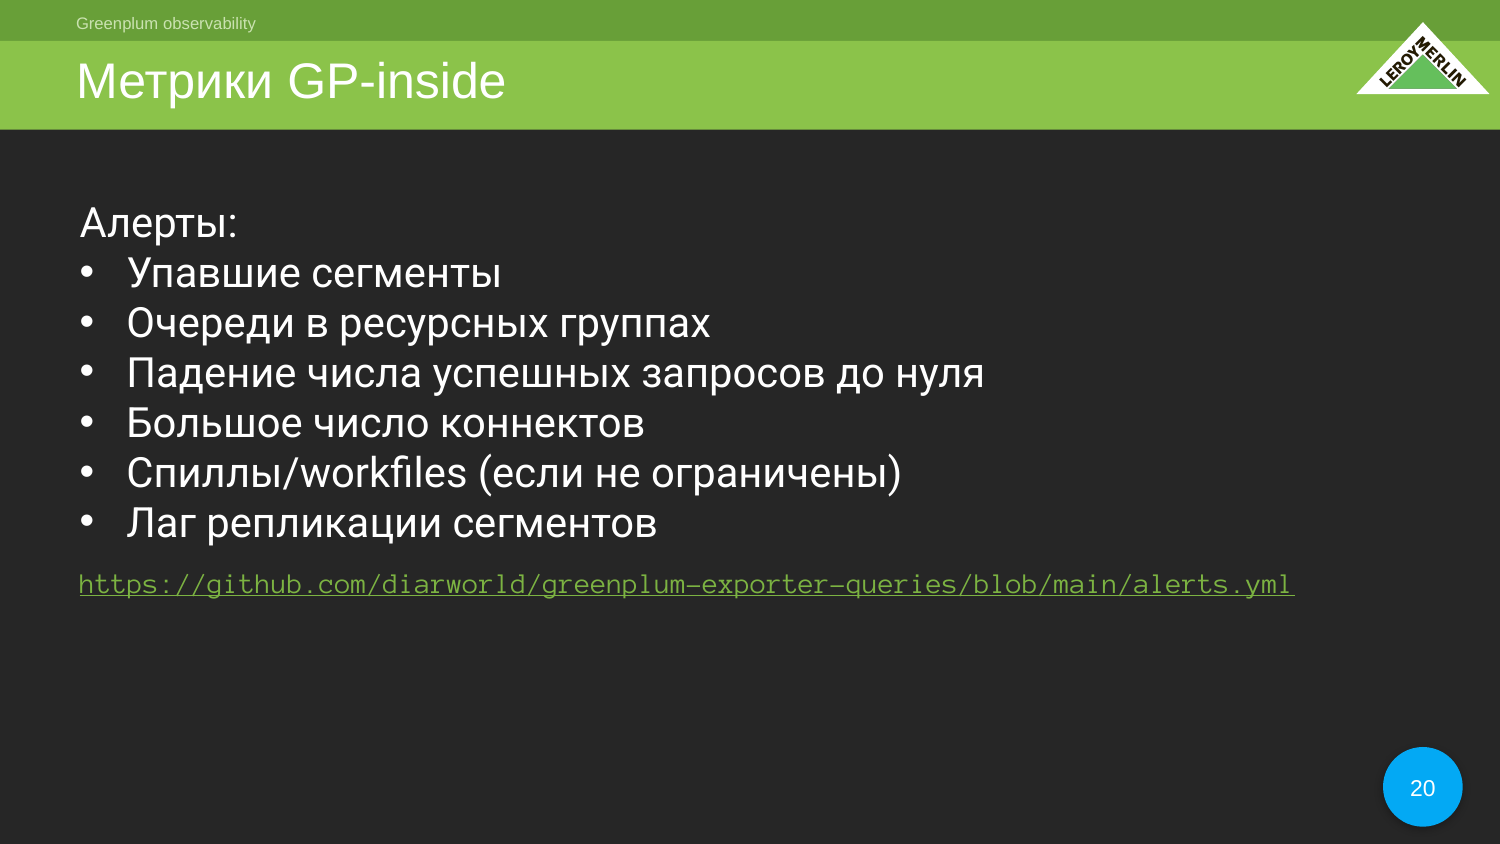

# Метрики GP-inside
Алерты:
Упавшие сегменты
Очереди в ресурсных группах
Падение числа успешных запросов до нуля
Большое число коннектов
Спиллы/workfiles (если не ограничены)
Лаг репликации сегментов
https://github.com/diarworld/greenplum-exporter-queries/blob/main/alerts.yml
20